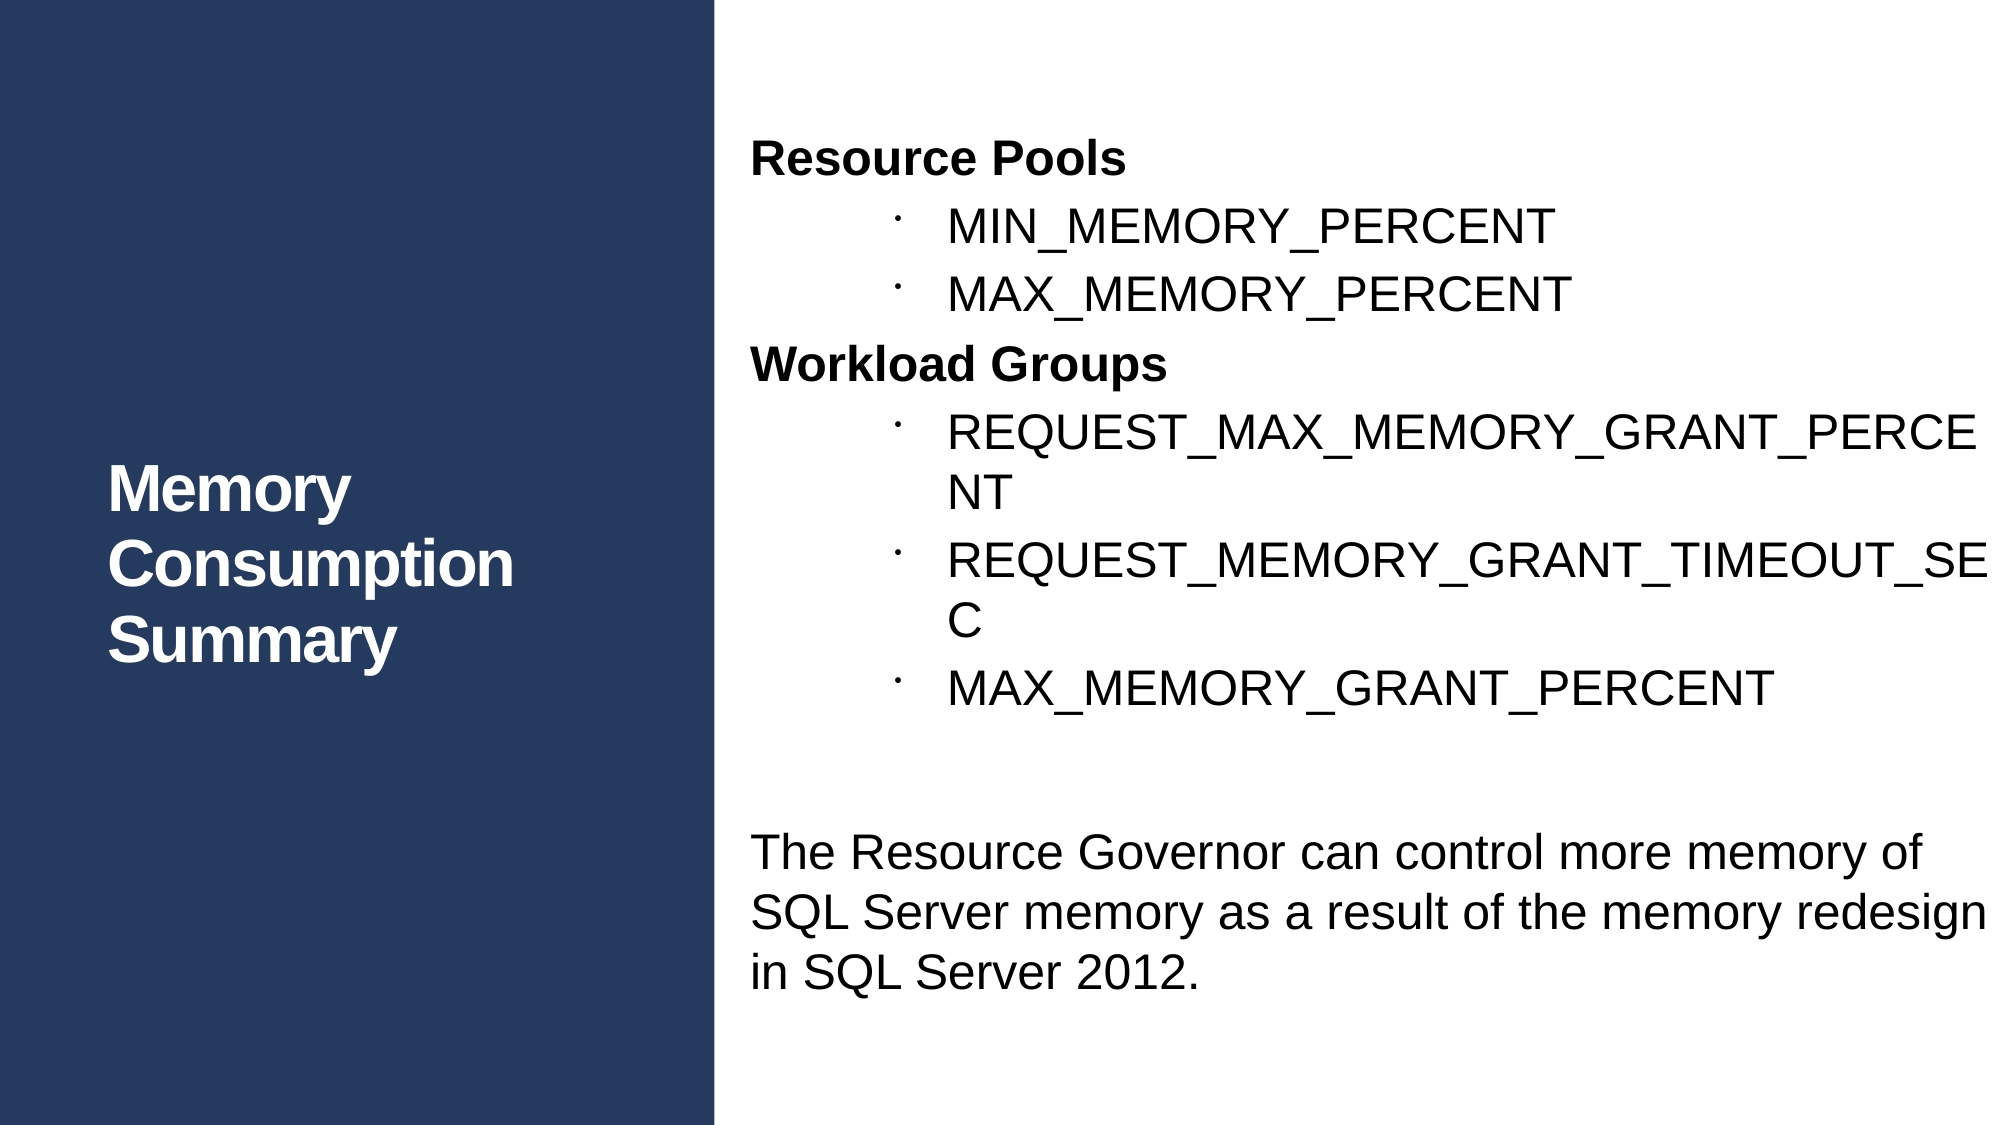

# Memory Consumption Summary
Resource Pools
MIN_MEMORY_PERCENT
MAX_MEMORY_PERCENT
Workload Groups
REQUEST_MAX_MEMORY_GRANT_PERCENT
REQUEST_MEMORY_GRANT_TIMEOUT_SEC
MAX_MEMORY_GRANT_PERCENT

The Resource Governor can control more memory of SQL Server memory as a result of the memory redesign in SQL Server 2012.